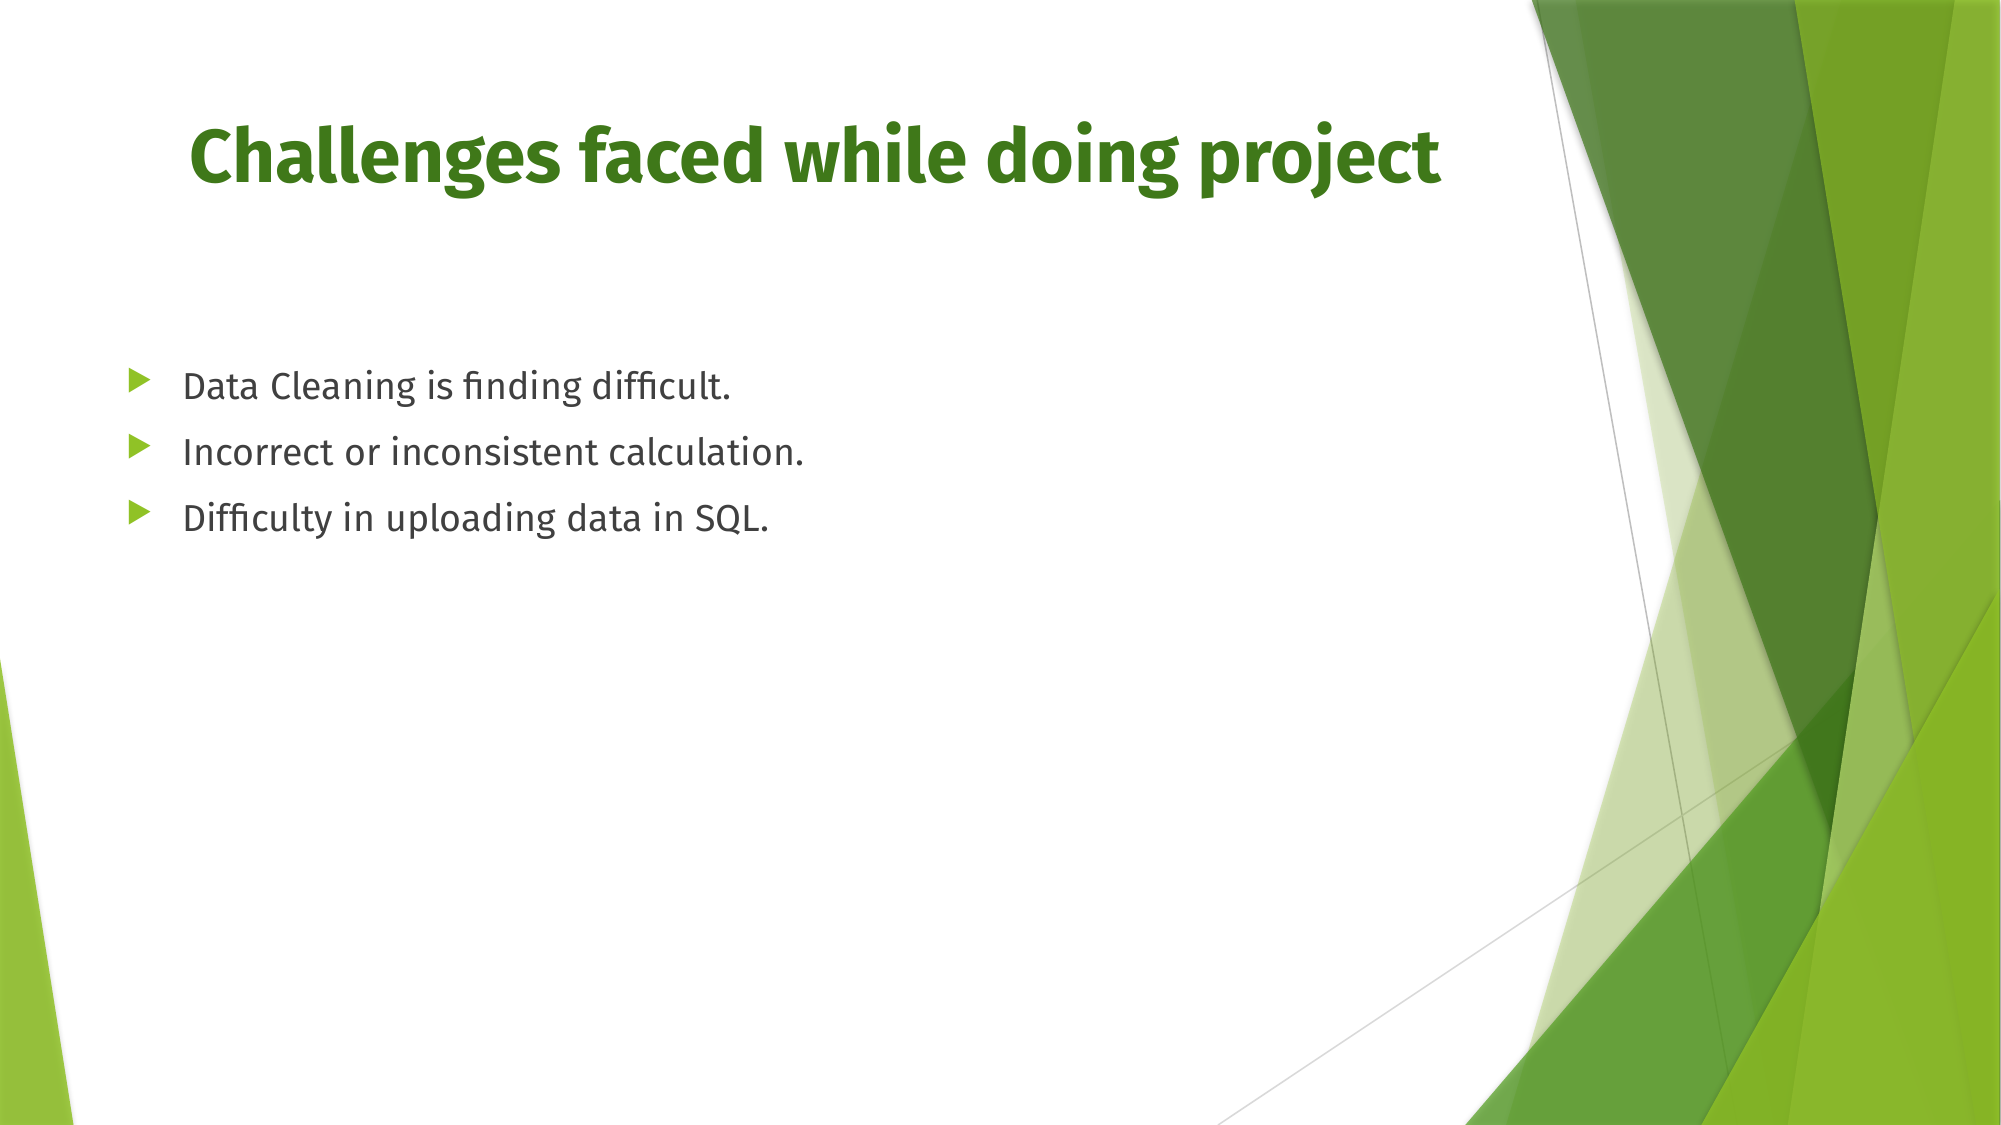

# Challenges faced while doing project
Data Cleaning is finding difficult.
Incorrect or inconsistent calculation.
Difficulty in uploading data in SQL.